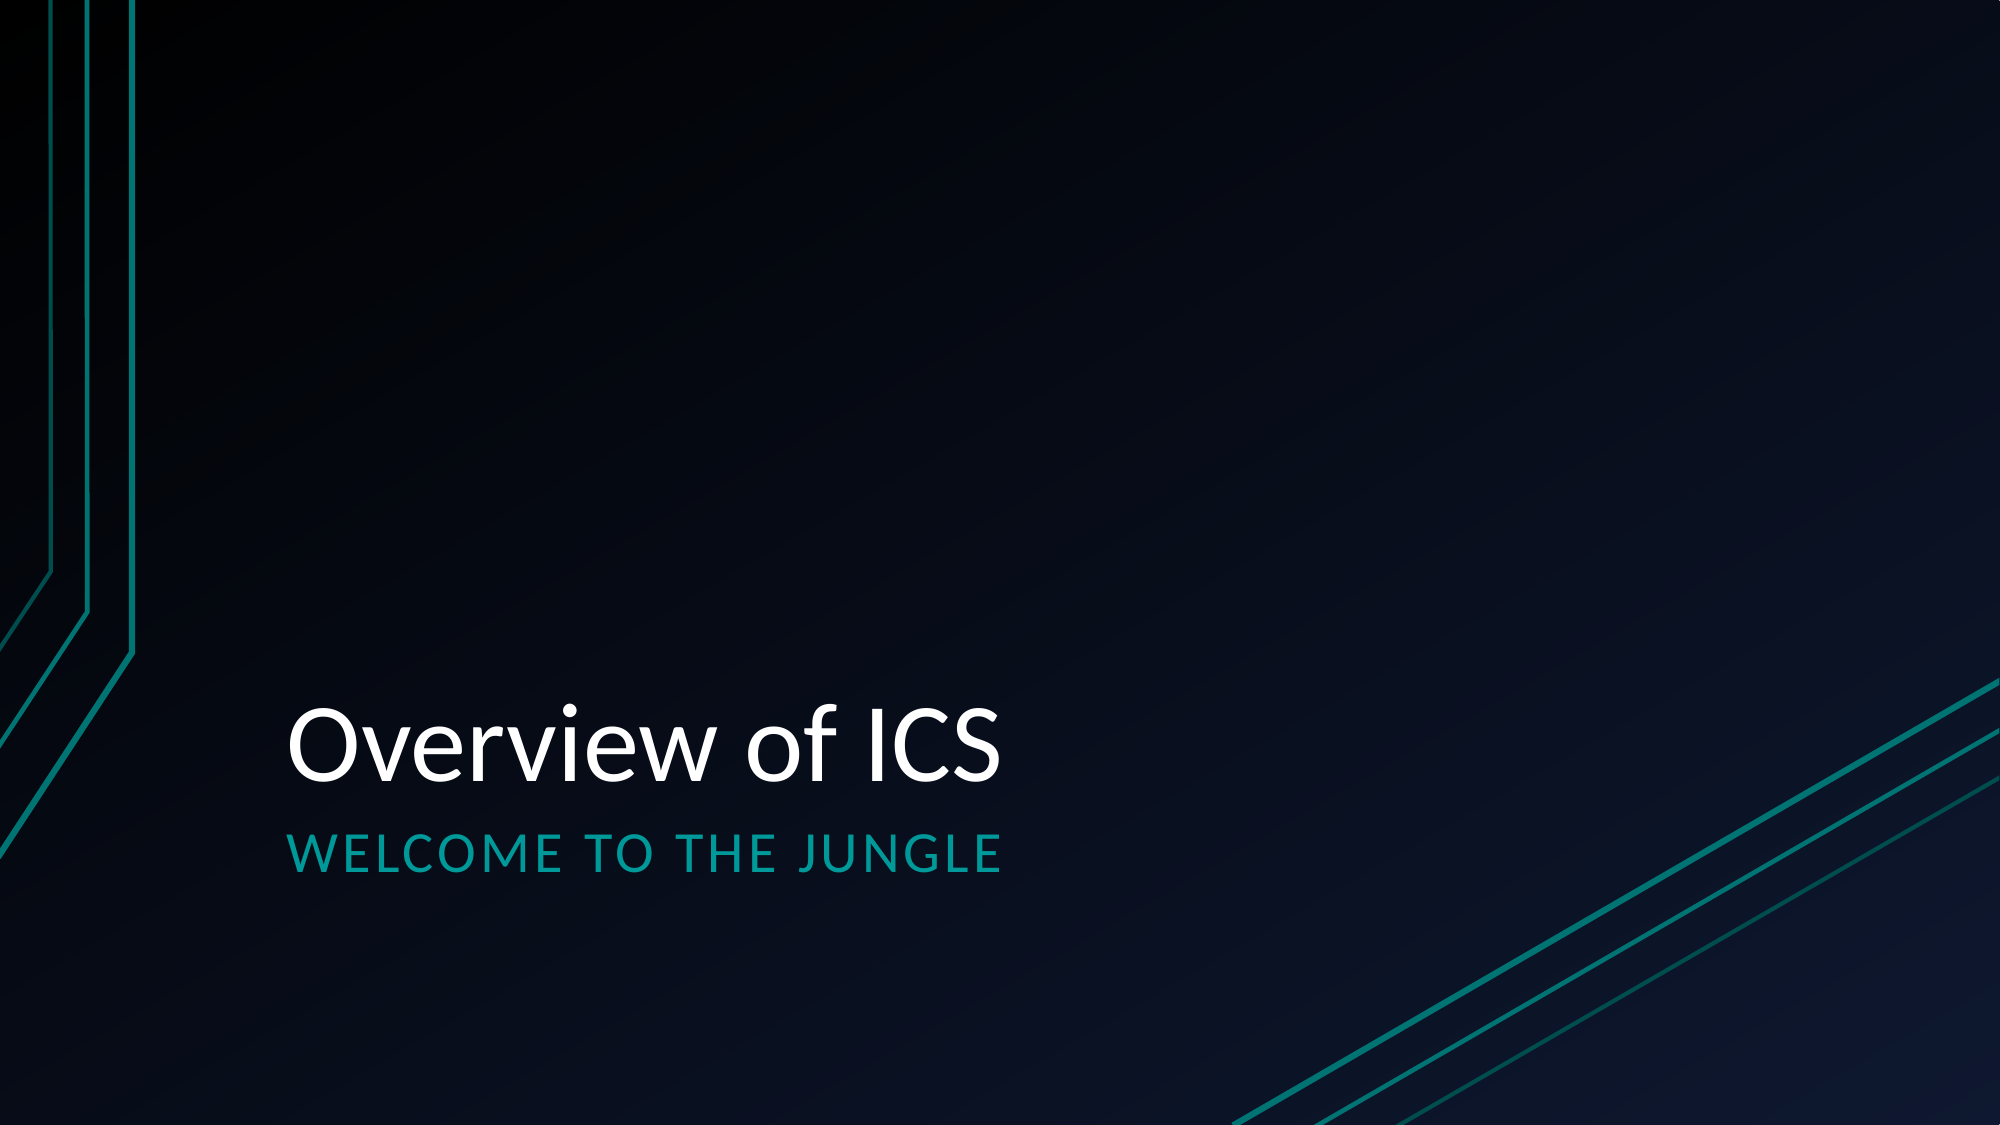

# Overview of ICS
Welcome to the Jungle